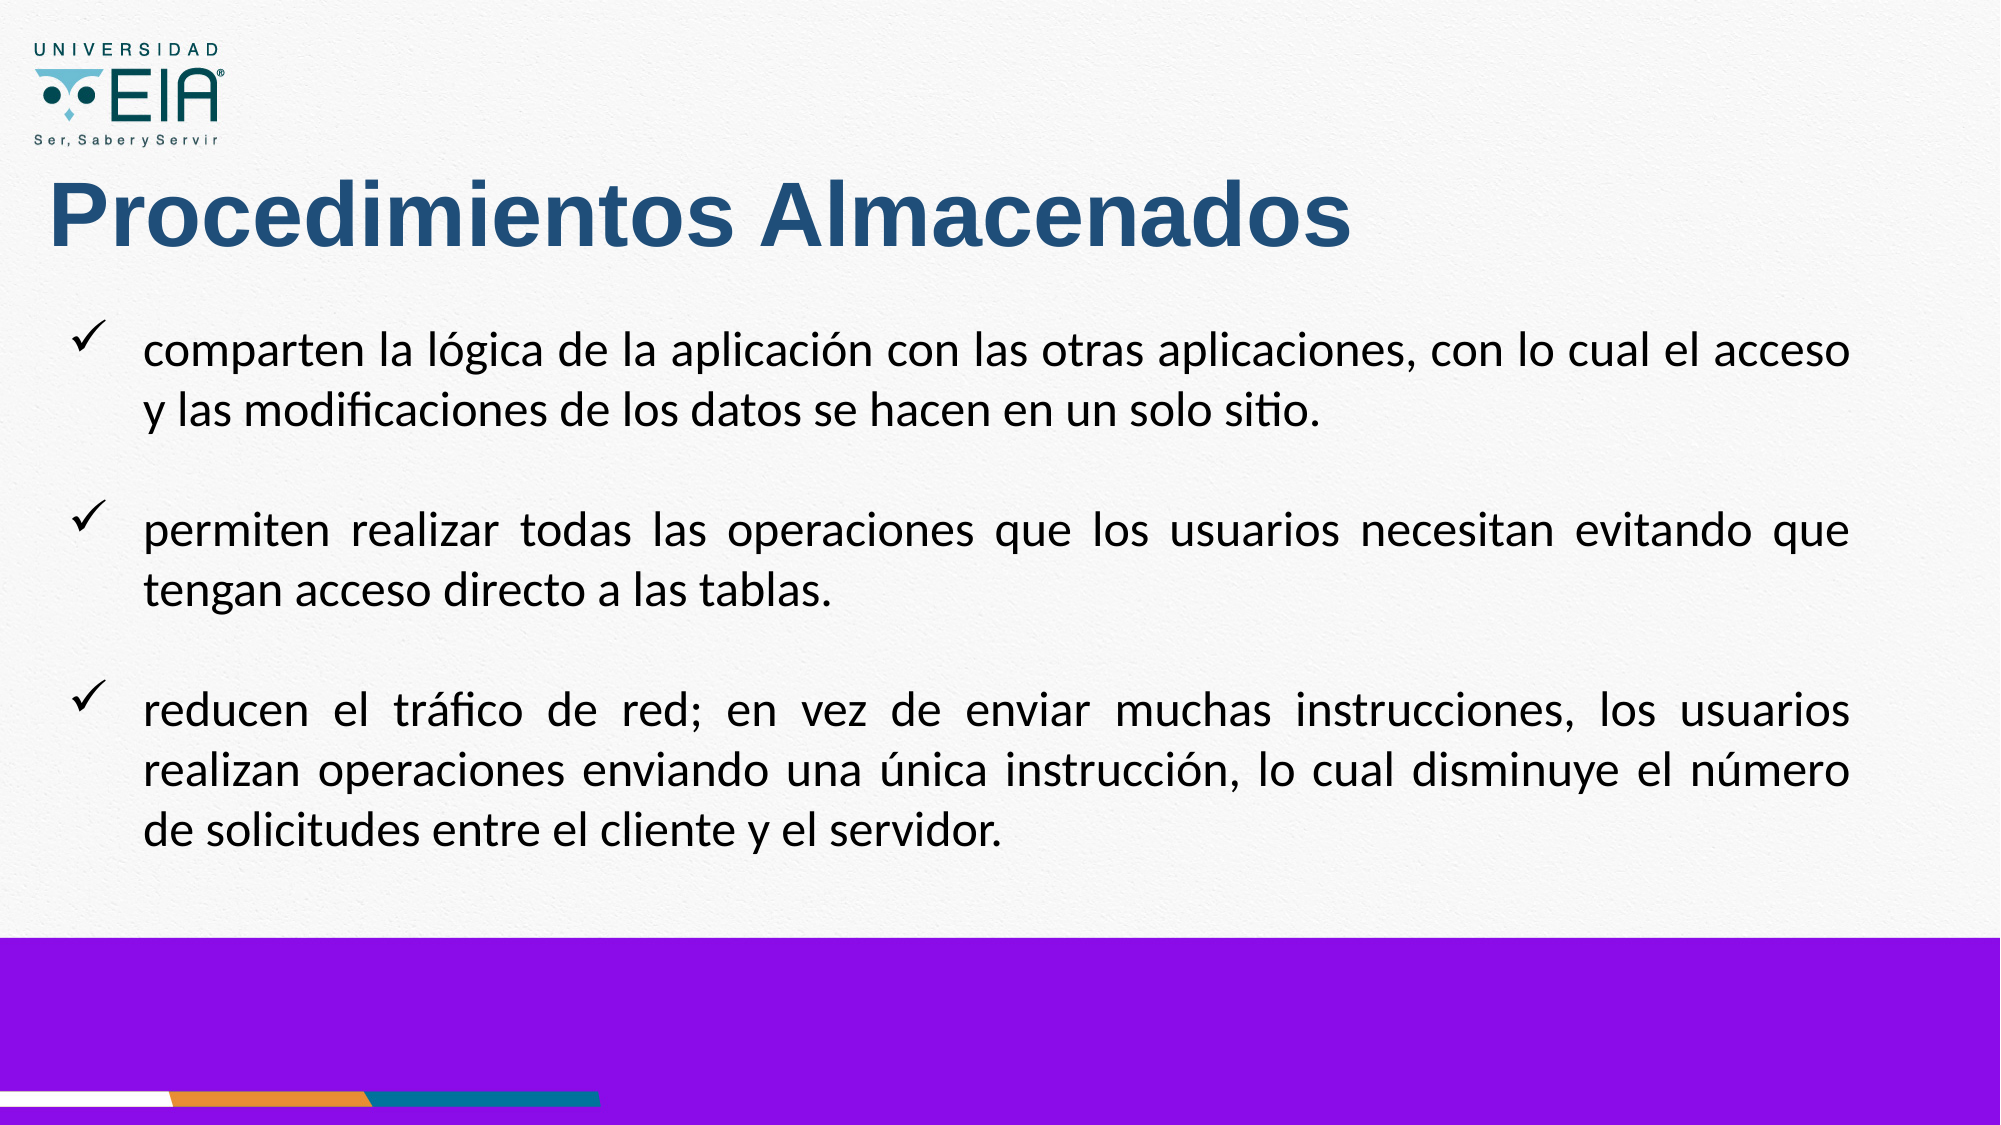

# Procedimientos Almacenados
comparten la lógica de la aplicación con las otras aplicaciones, con lo cual el acceso y las modificaciones de los datos se hacen en un solo sitio.

permiten realizar todas las operaciones que los usuarios necesitan evitando que tengan acceso directo a las tablas.

reducen el tráfico de red; en vez de enviar muchas instrucciones, los usuarios realizan operaciones enviando una única instrucción, lo cual disminuye el número de solicitudes entre el cliente y el servidor.